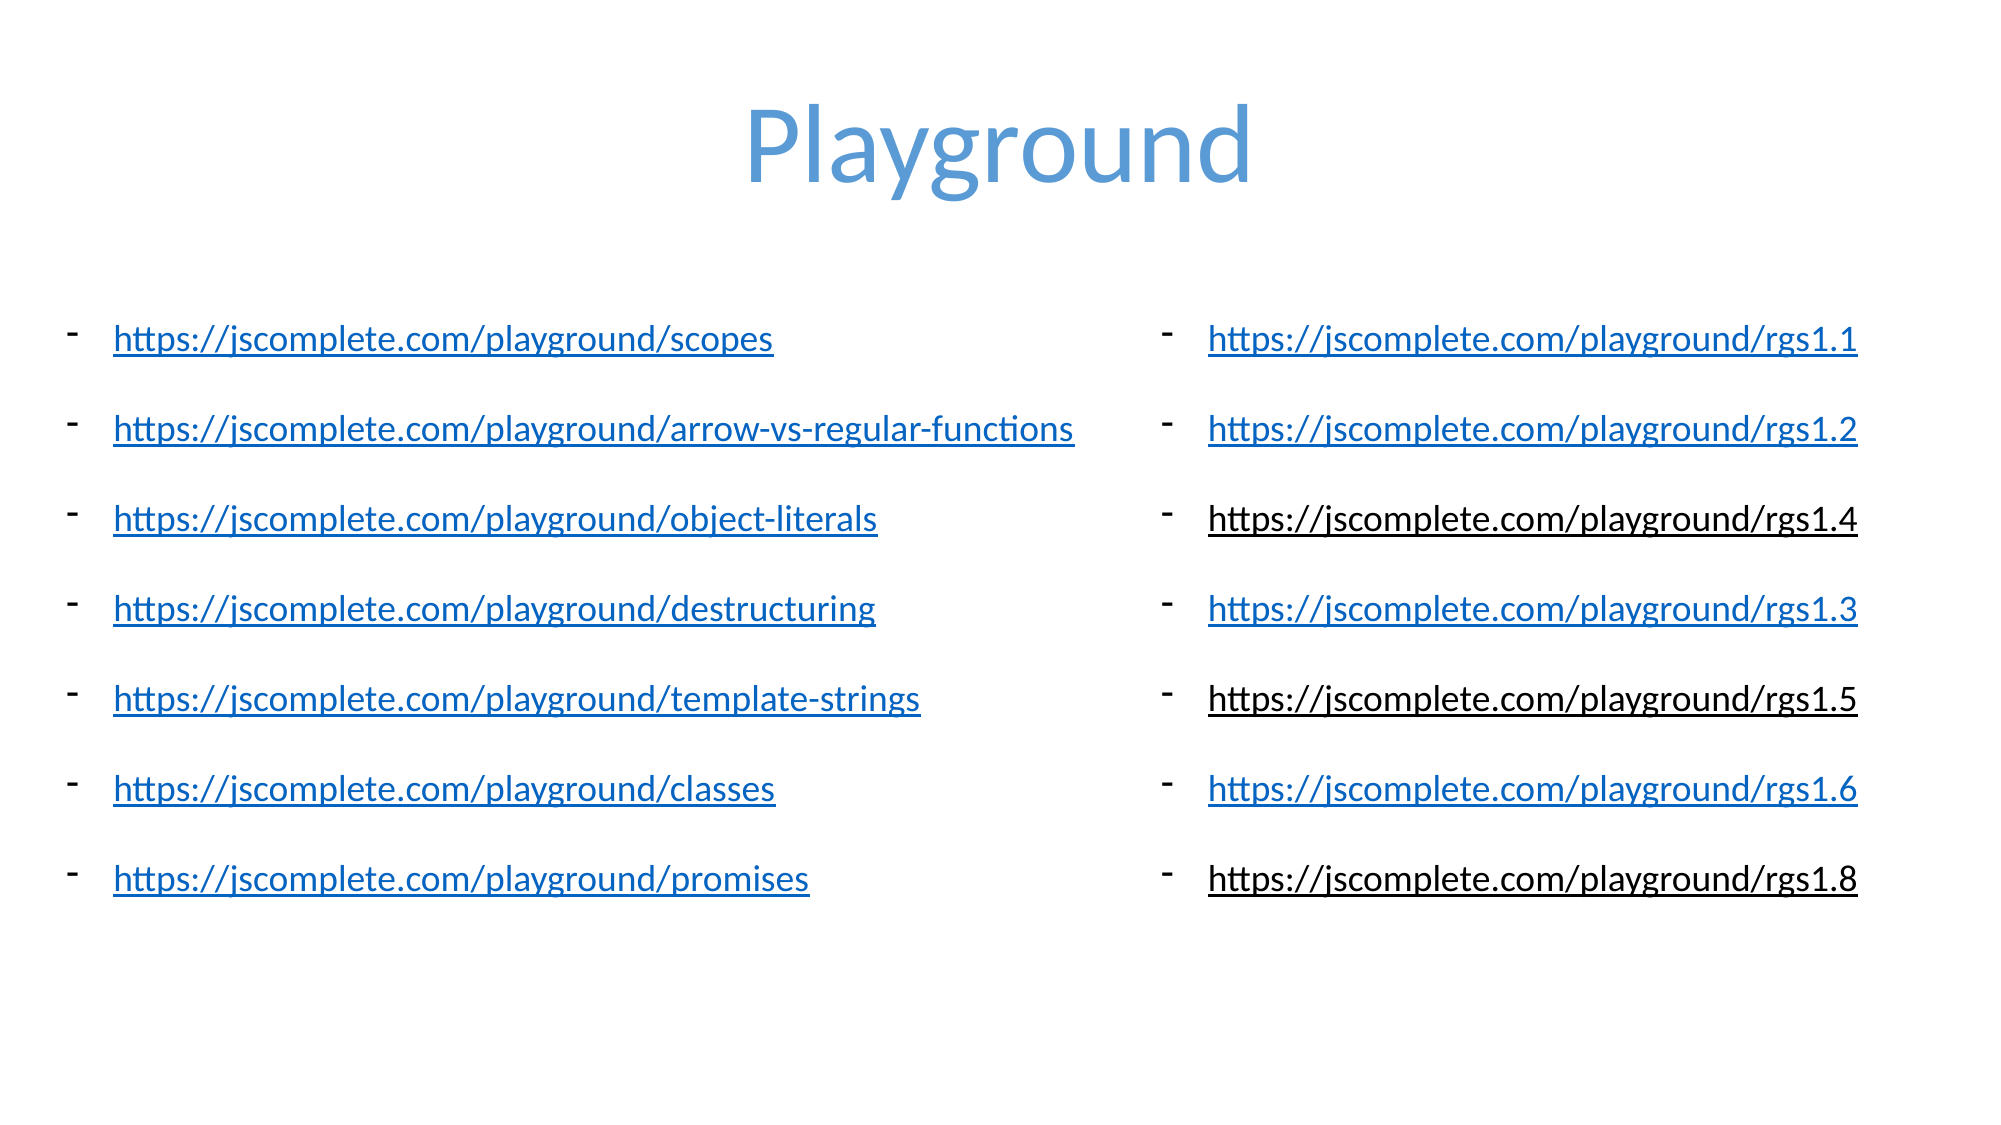

Playground
https://jscomplete.com/playground/scopes

https://jscomplete.com/playground/arrow-vs-regular-functions

https://jscomplete.com/playground/object-literals

https://jscomplete.com/playground/destructuring

https://jscomplete.com/playground/template-strings

https://jscomplete.com/playground/classes

https://jscomplete.com/playground/promises

https://jscomplete.com/playground/rgs1.1

https://jscomplete.com/playground/rgs1.2

https://jscomplete.com/playground/rgs1.4

https://jscomplete.com/playground/rgs1.3

https://jscomplete.com/playground/rgs1.5

https://jscomplete.com/playground/rgs1.6

https://jscomplete.com/playground/rgs1.8